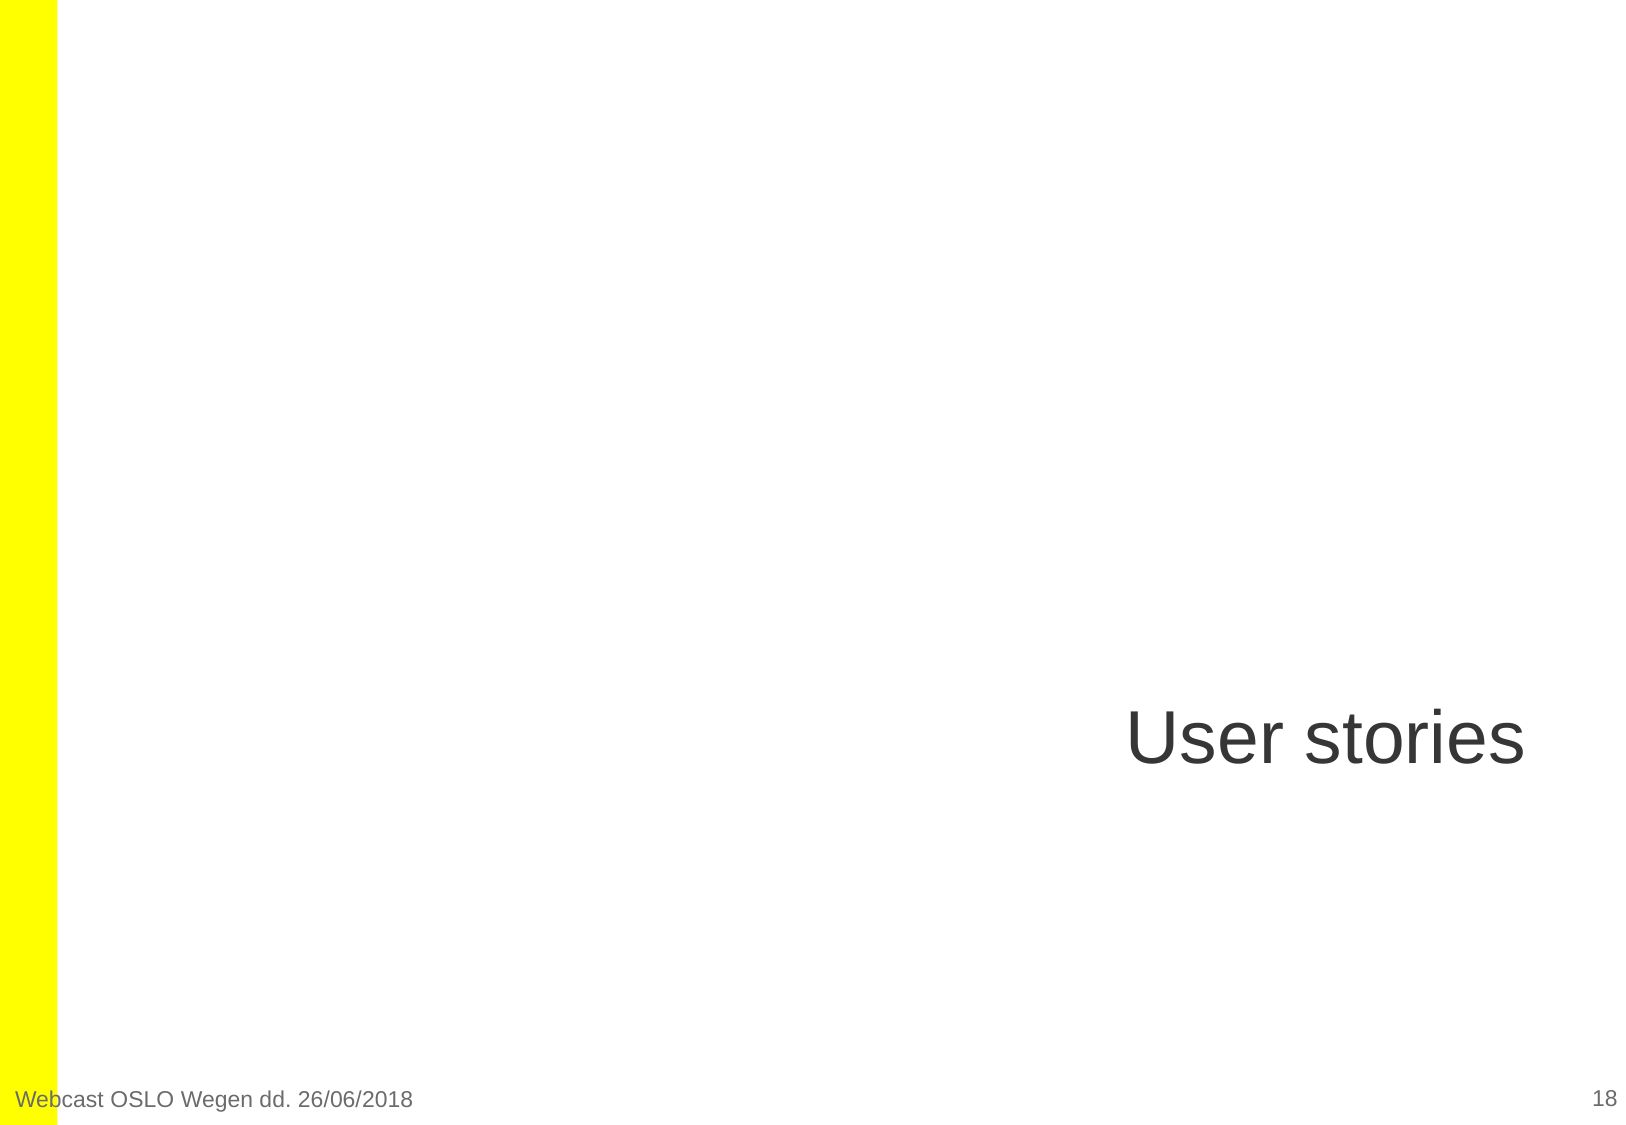

# User stories

18
Webcast OSLO Wegen dd. 26/06/2018